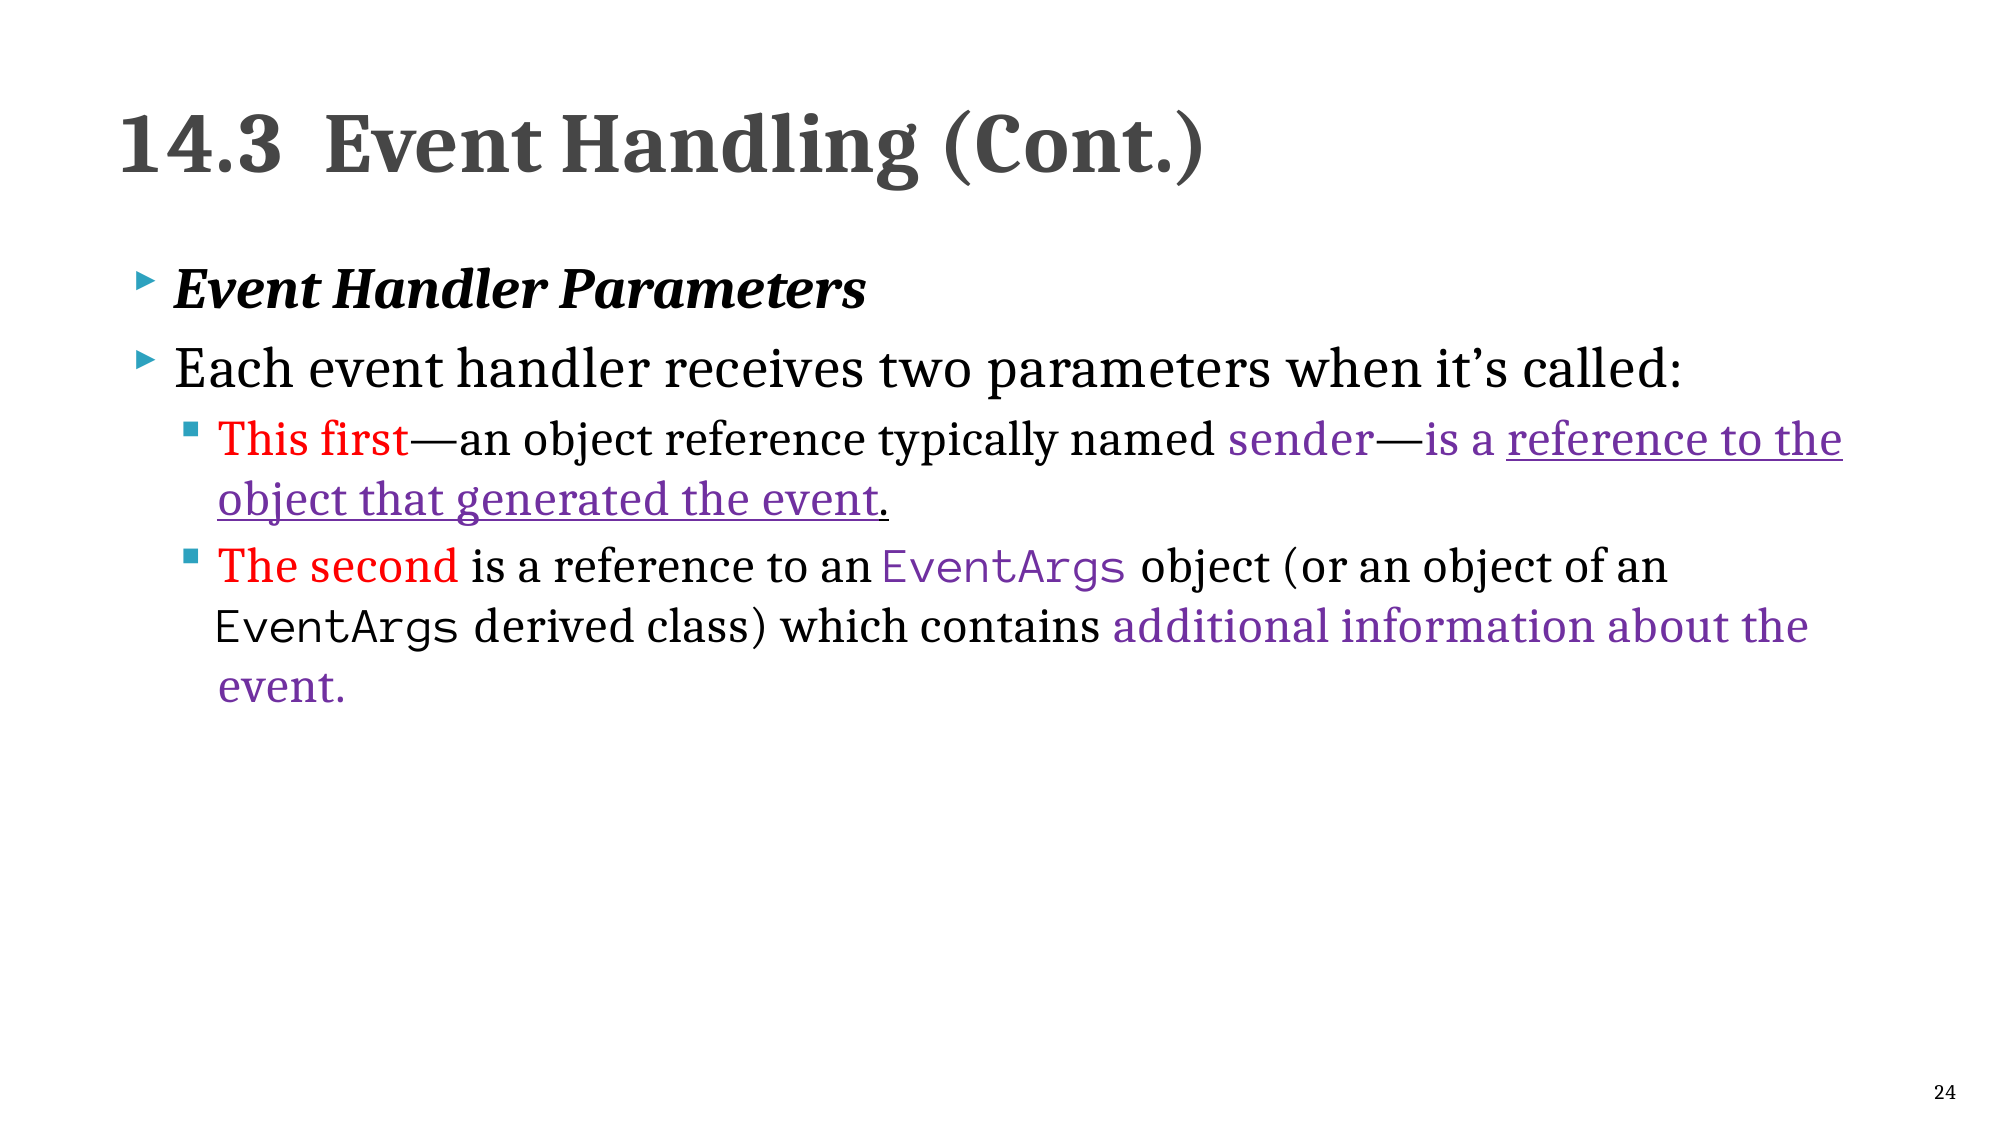

# 14.3  Event Handling (Cont.)
Event Handler Parameters
Each event handler receives two parameters when it’s called:
This first—an object reference typically named sender—is a reference to the object that generated the event.
The second is a reference to an EventArgs object (or an object of an EventArgs derived class) which contains additional information about the event.
24